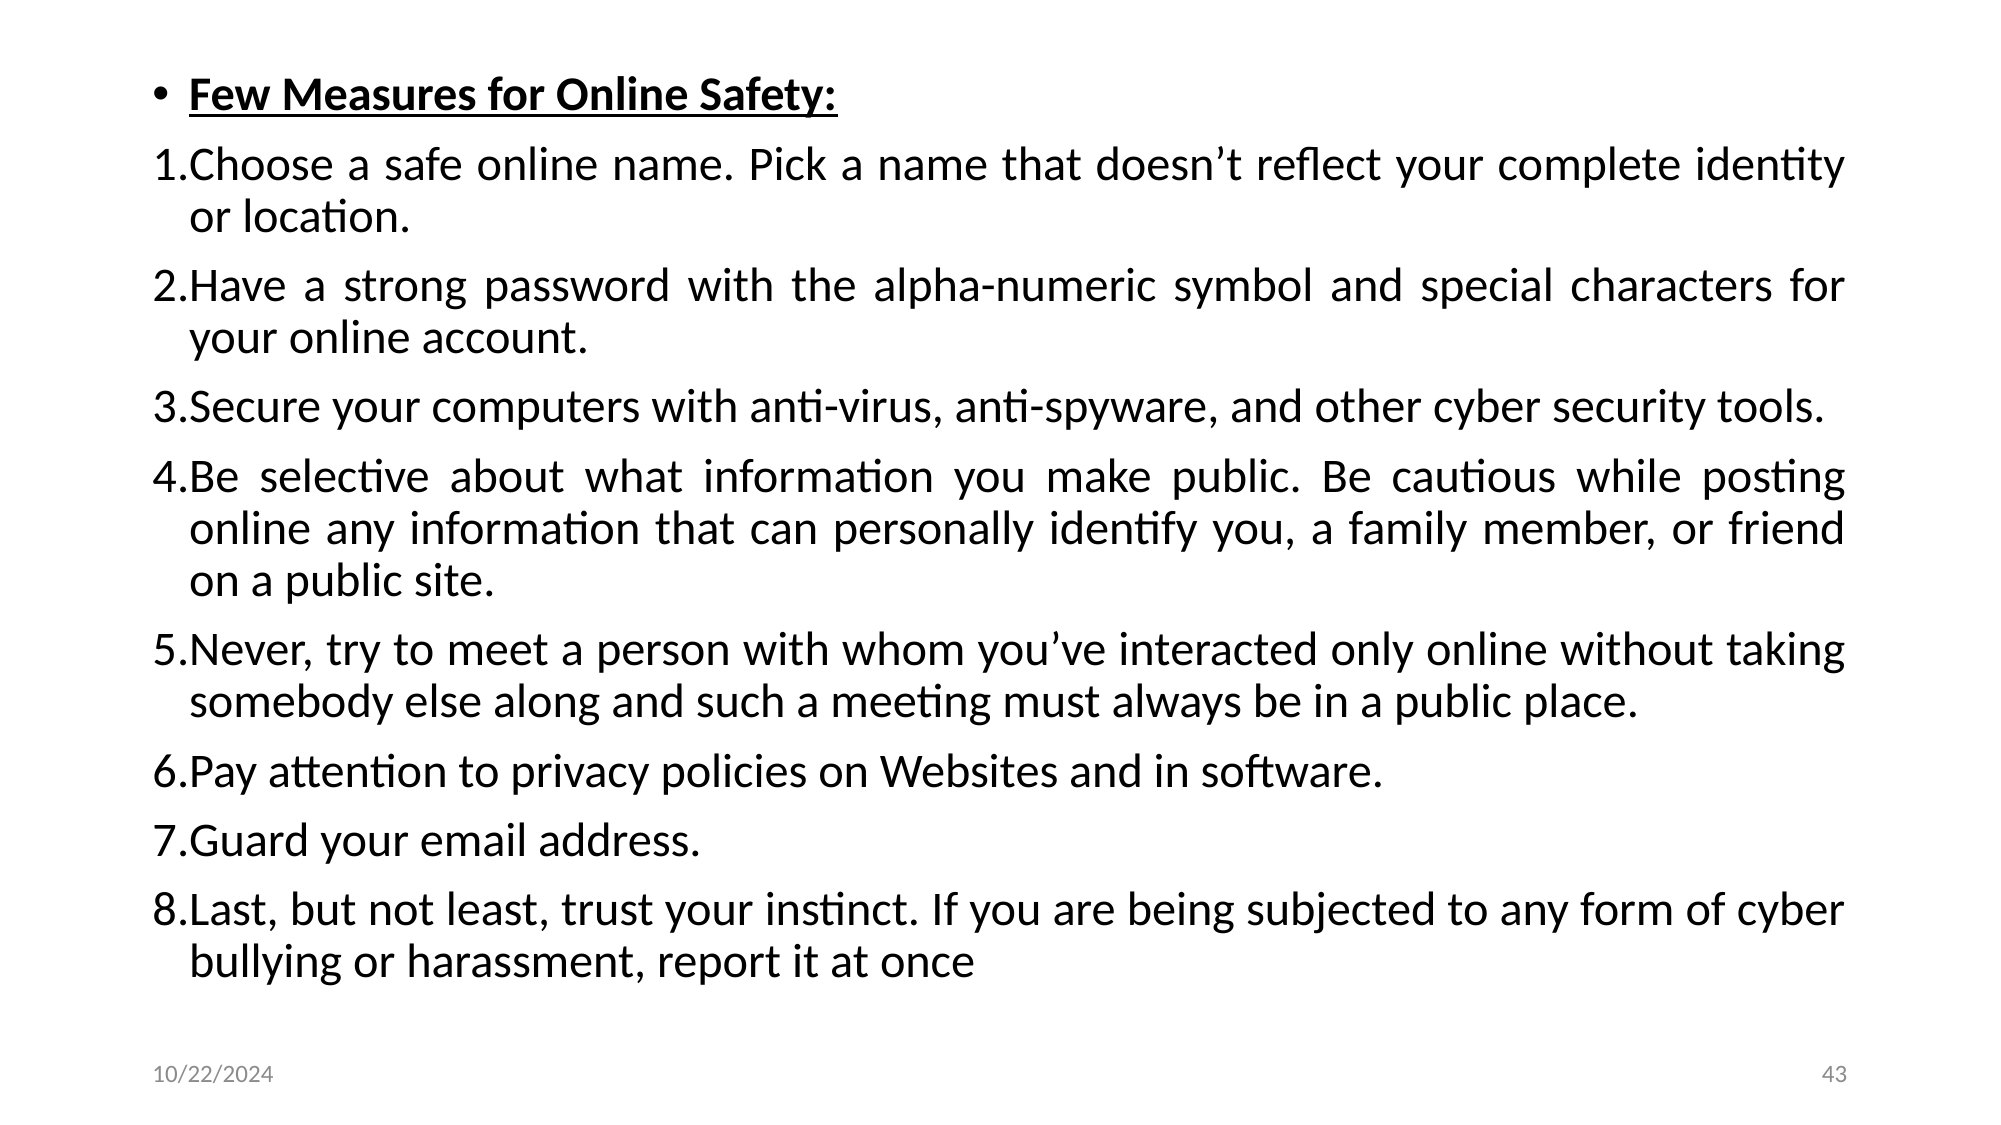

Few Measures for Online Safety:
Choose a safe online name. Pick a name that doesn’t reflect your complete identity or location.
Have a strong password with the alpha-numeric symbol and special characters for your online account.
Secure your computers with anti-virus, anti-spyware, and other cyber security tools.
Be selective about what information you make public. Be cautious while posting online any information that can personally identify you, a family member, or friend on a public site.
Never, try to meet a person with whom you’ve interacted only online without taking somebody else along and such a meeting must always be in a public place.
Pay attention to privacy policies on Websites and in software.
Guard your email address.
Last, but not least, trust your instinct. If you are being subjected to any form of cyber bullying or harassment, report it at once
10/22/2024
43